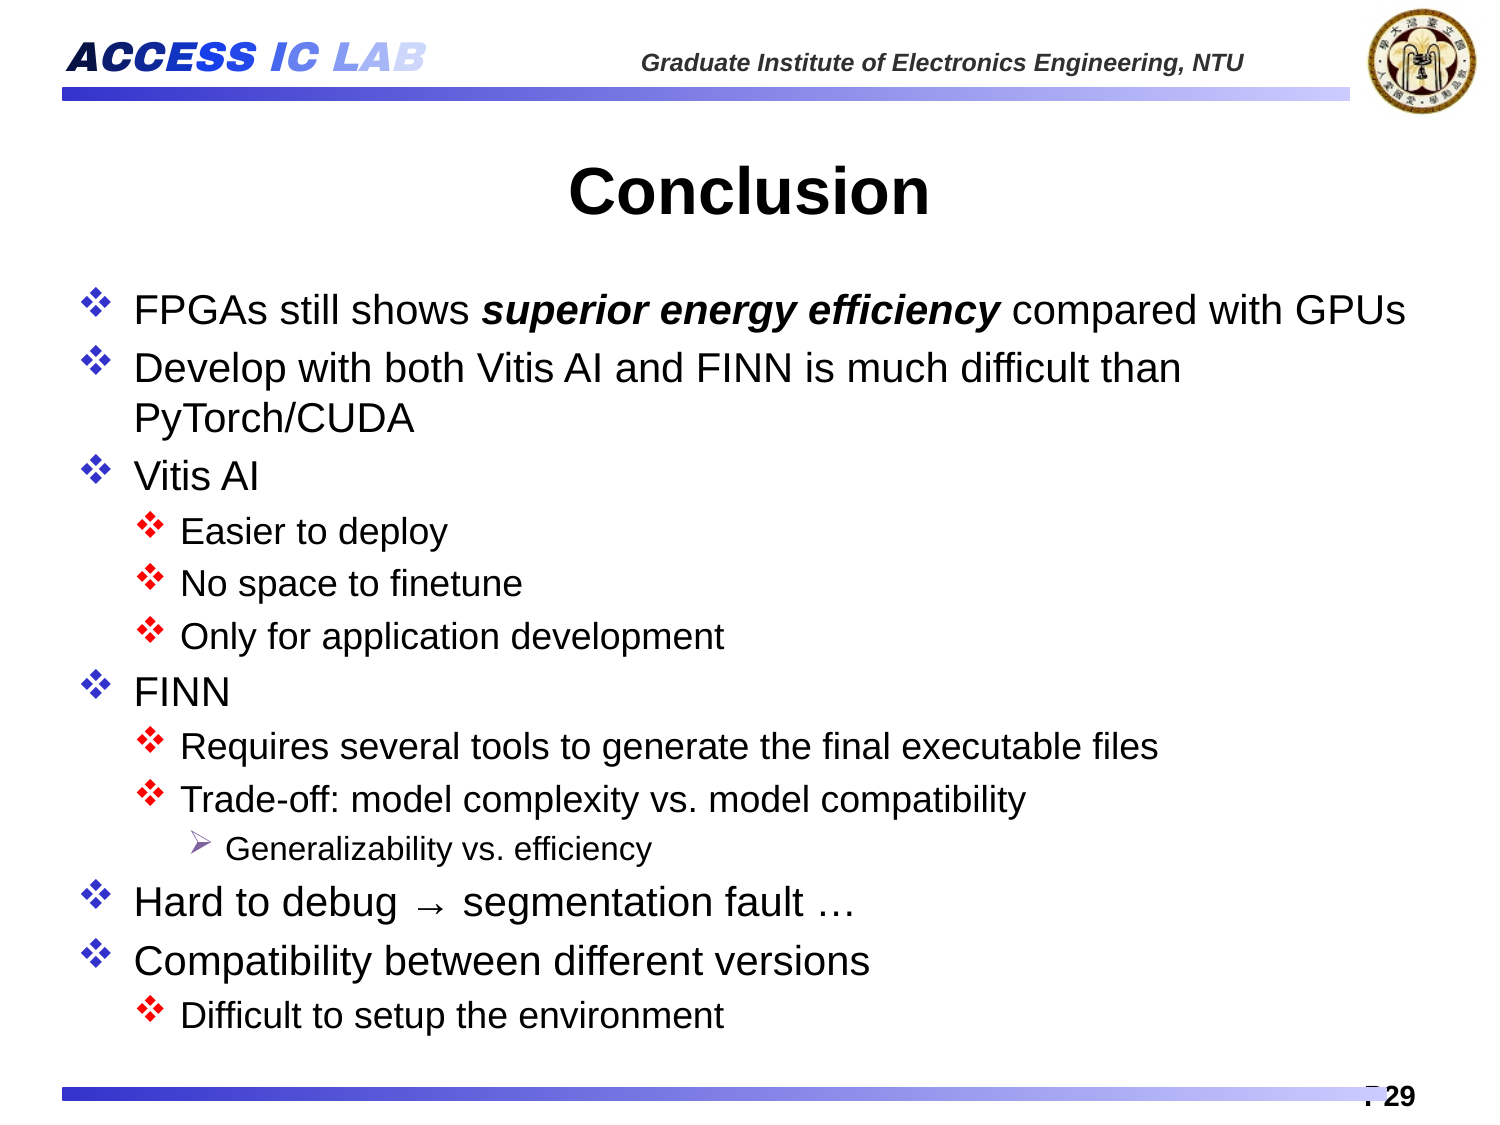

# Conclusion
FPGAs still shows superior energy efficiency compared with GPUs
Develop with both Vitis AI and FINN is much difficult than PyTorch/CUDA
Vitis AI
Easier to deploy
No space to finetune
Only for application development
FINN
Requires several tools to generate the final executable files
Trade-off: model complexity vs. model compatibility
Generalizability vs. efficiency
Hard to debug → segmentation fault …
Compatibility between different versions
Difficult to setup the environment